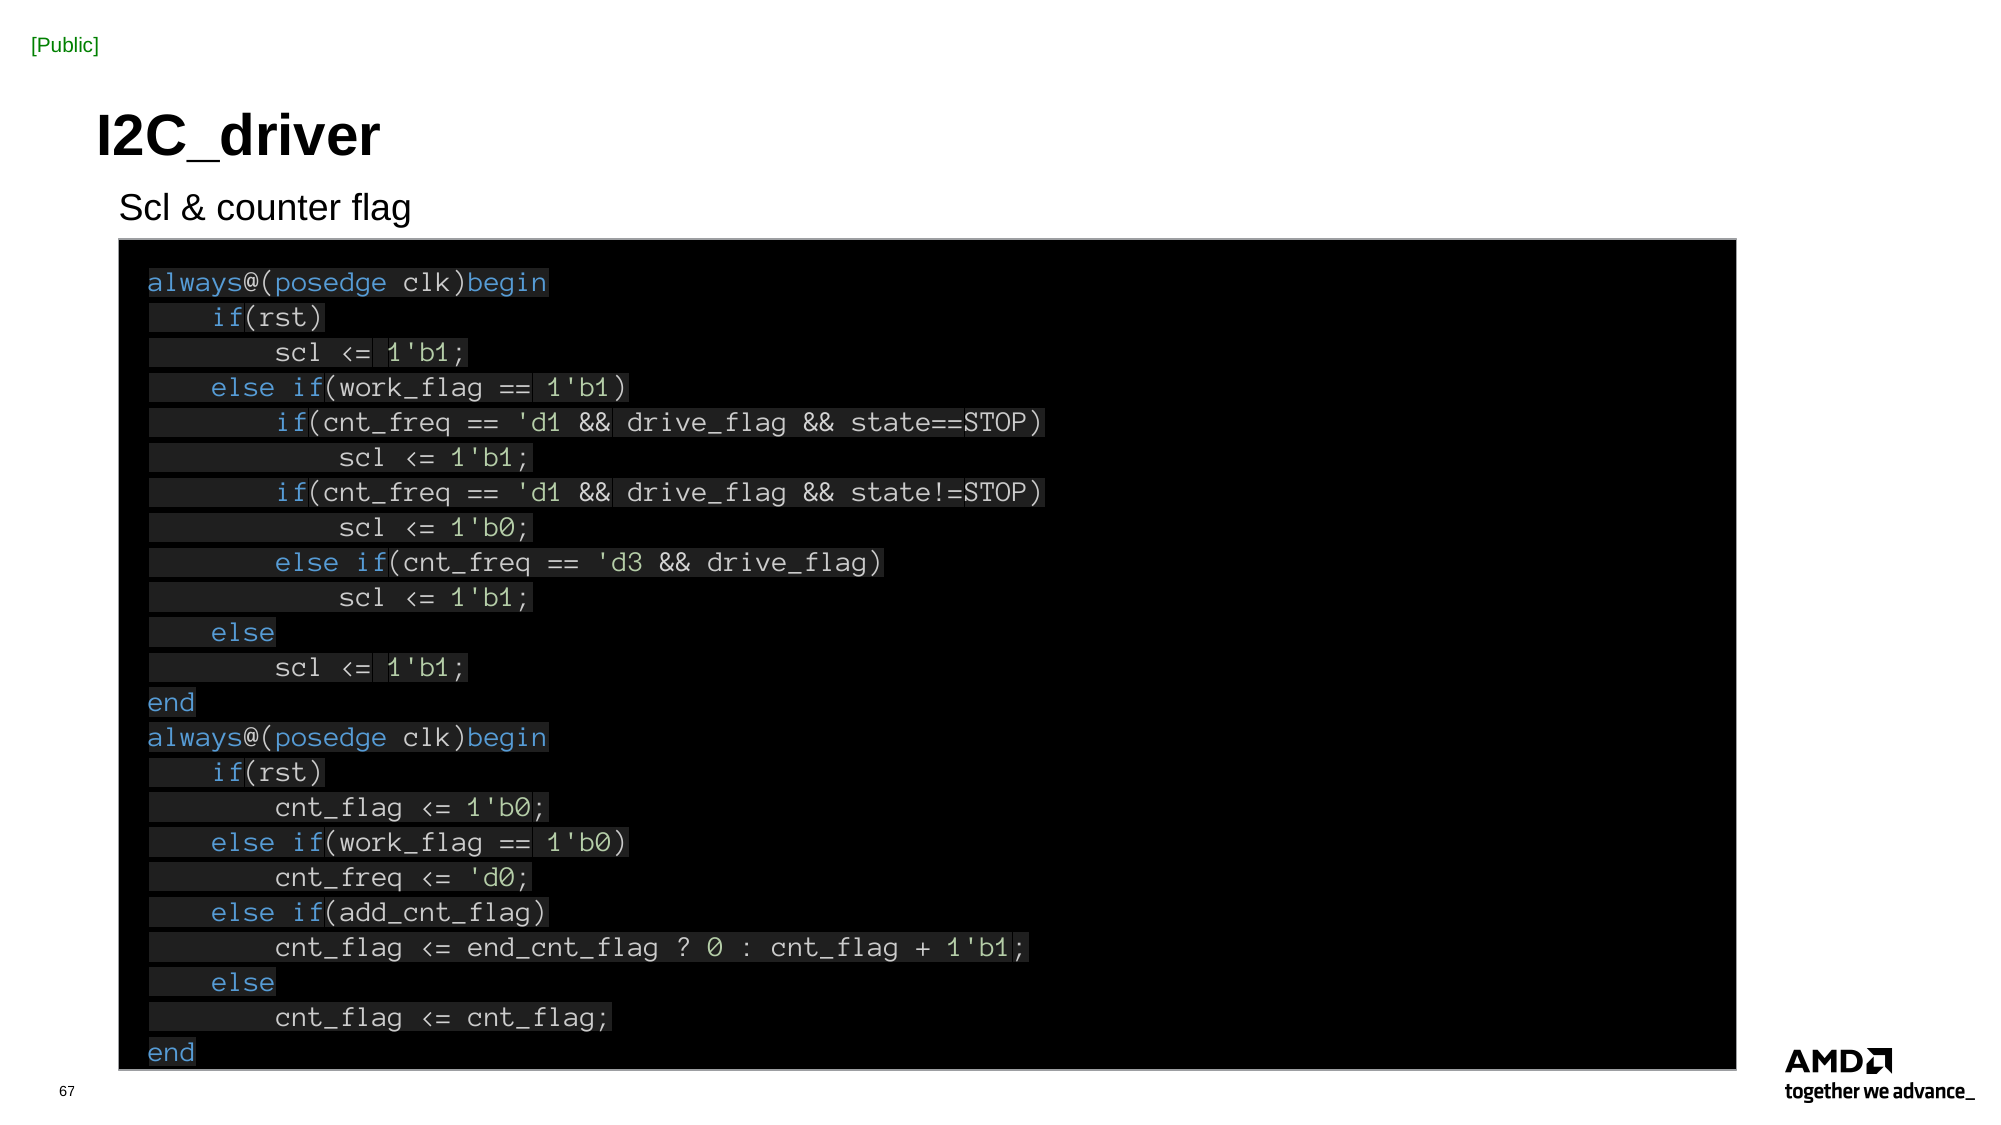

# I2C_driver
Scl & counter flag
always@(posedge clk)begin
    if(rst)
        scl <= 1'b1;
    else if(work_flag == 1'b1)
        if(cnt_freq == 'd1 && drive_flag && state==STOP)
            scl <= 1'b1;
        if(cnt_freq == 'd1 && drive_flag && state!=STOP)
            scl <= 1'b0;
        else if(cnt_freq == 'd3 && drive_flag)
            scl <= 1'b1;
    else
        scl <= 1'b1;
end
always@(posedge clk)begin
    if(rst)
        cnt_flag <= 1'b0;
    else if(work_flag == 1'b0)
        cnt_freq <= 'd0;
    else if(add_cnt_flag)
        cnt_flag <= end_cnt_flag ? 0 : cnt_flag + 1'b1;
    else
        cnt_flag <= cnt_flag;
end